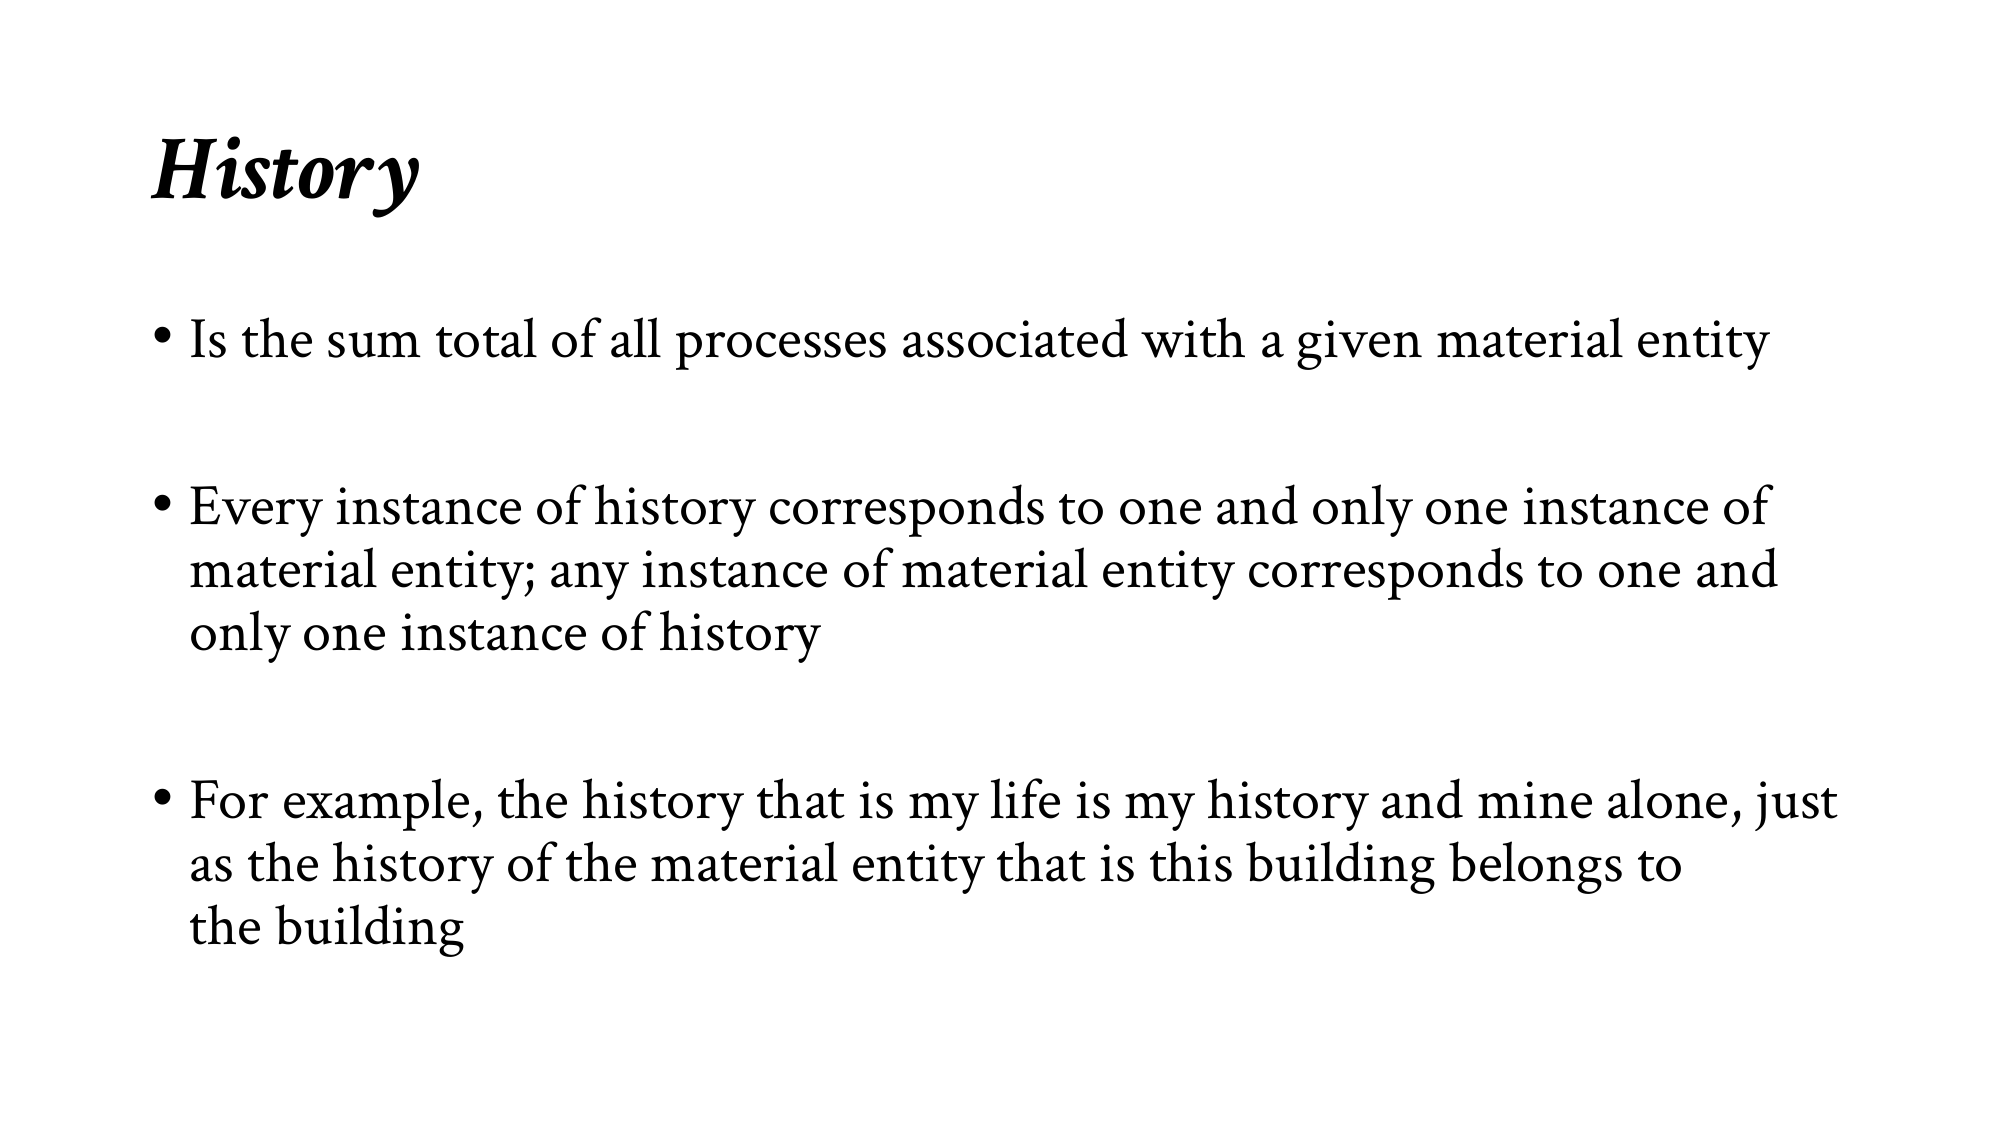

# History
Is the sum total of all processes associated with a given material entity

Every instance of history corresponds to one and only one instance of material entity; any instance of material entity corresponds to one and only one instance of history

For example, the history that is my life is my history and mine alone, just as the history of the material entity that is this building belongs to
the building